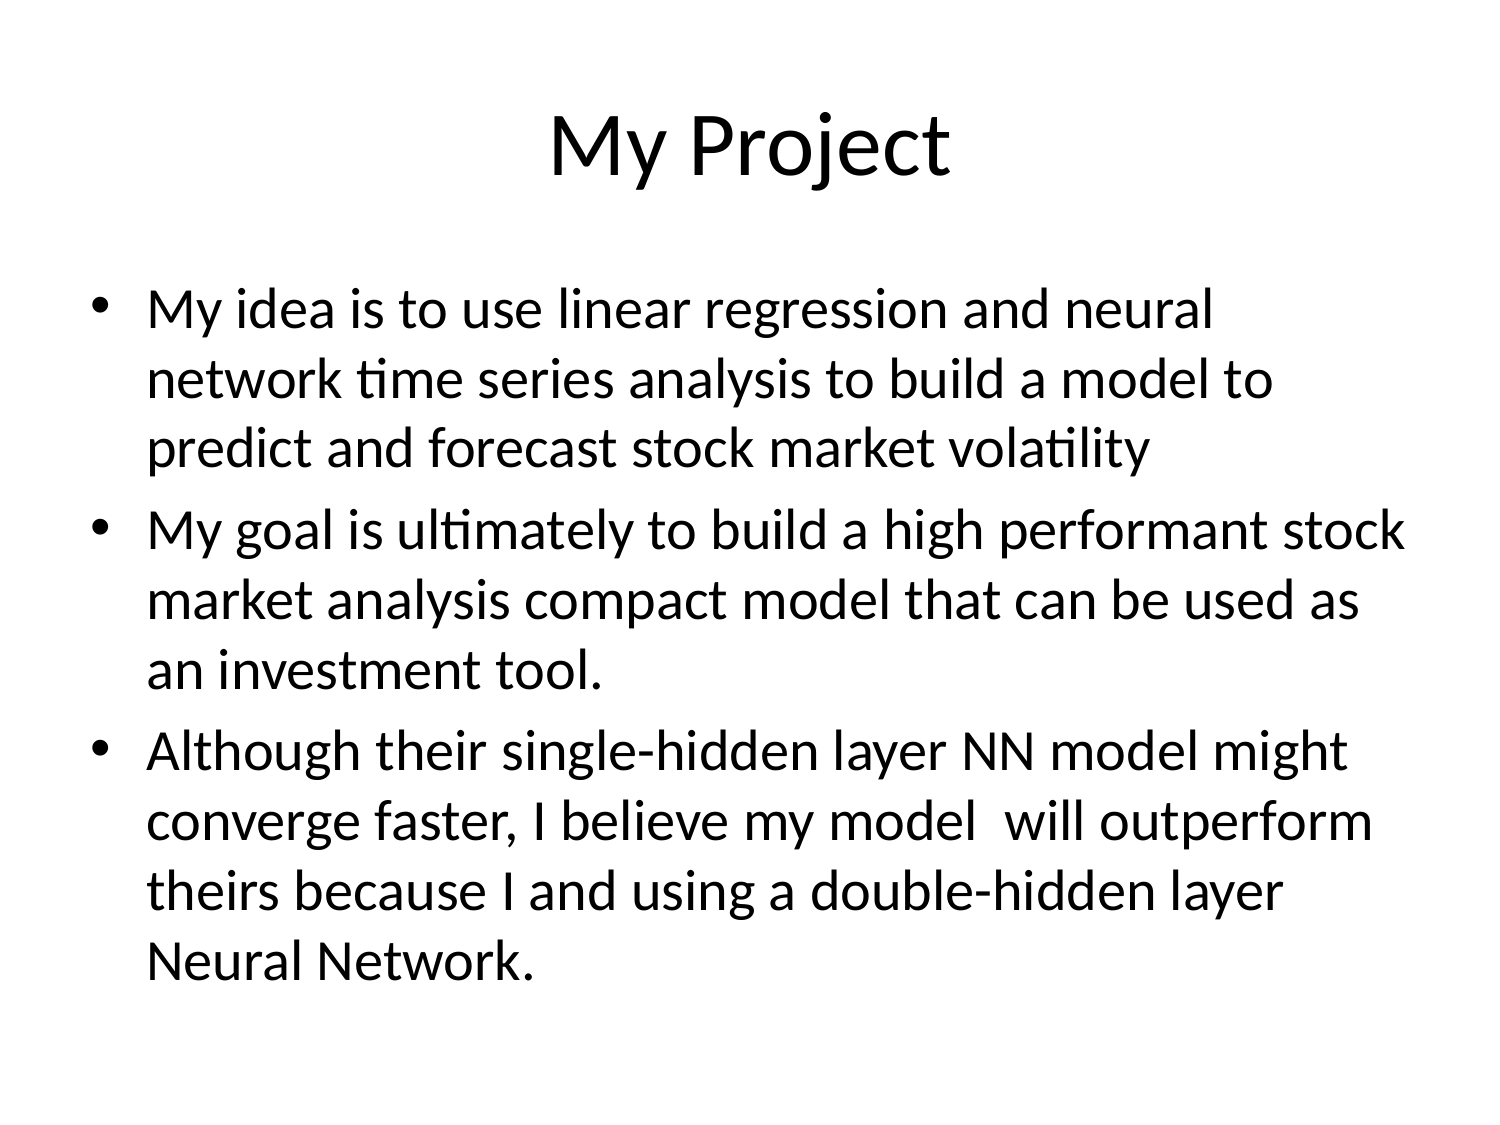

# My Project
My idea is to use linear regression and neural network time series analysis to build a model to predict and forecast stock market volatility
My goal is ultimately to build a high performant stock market analysis compact model that can be used as an investment tool.
Although their single-hidden layer NN model might converge faster, I believe my model  will outperform theirs because I and using a double-hidden layer Neural Network.